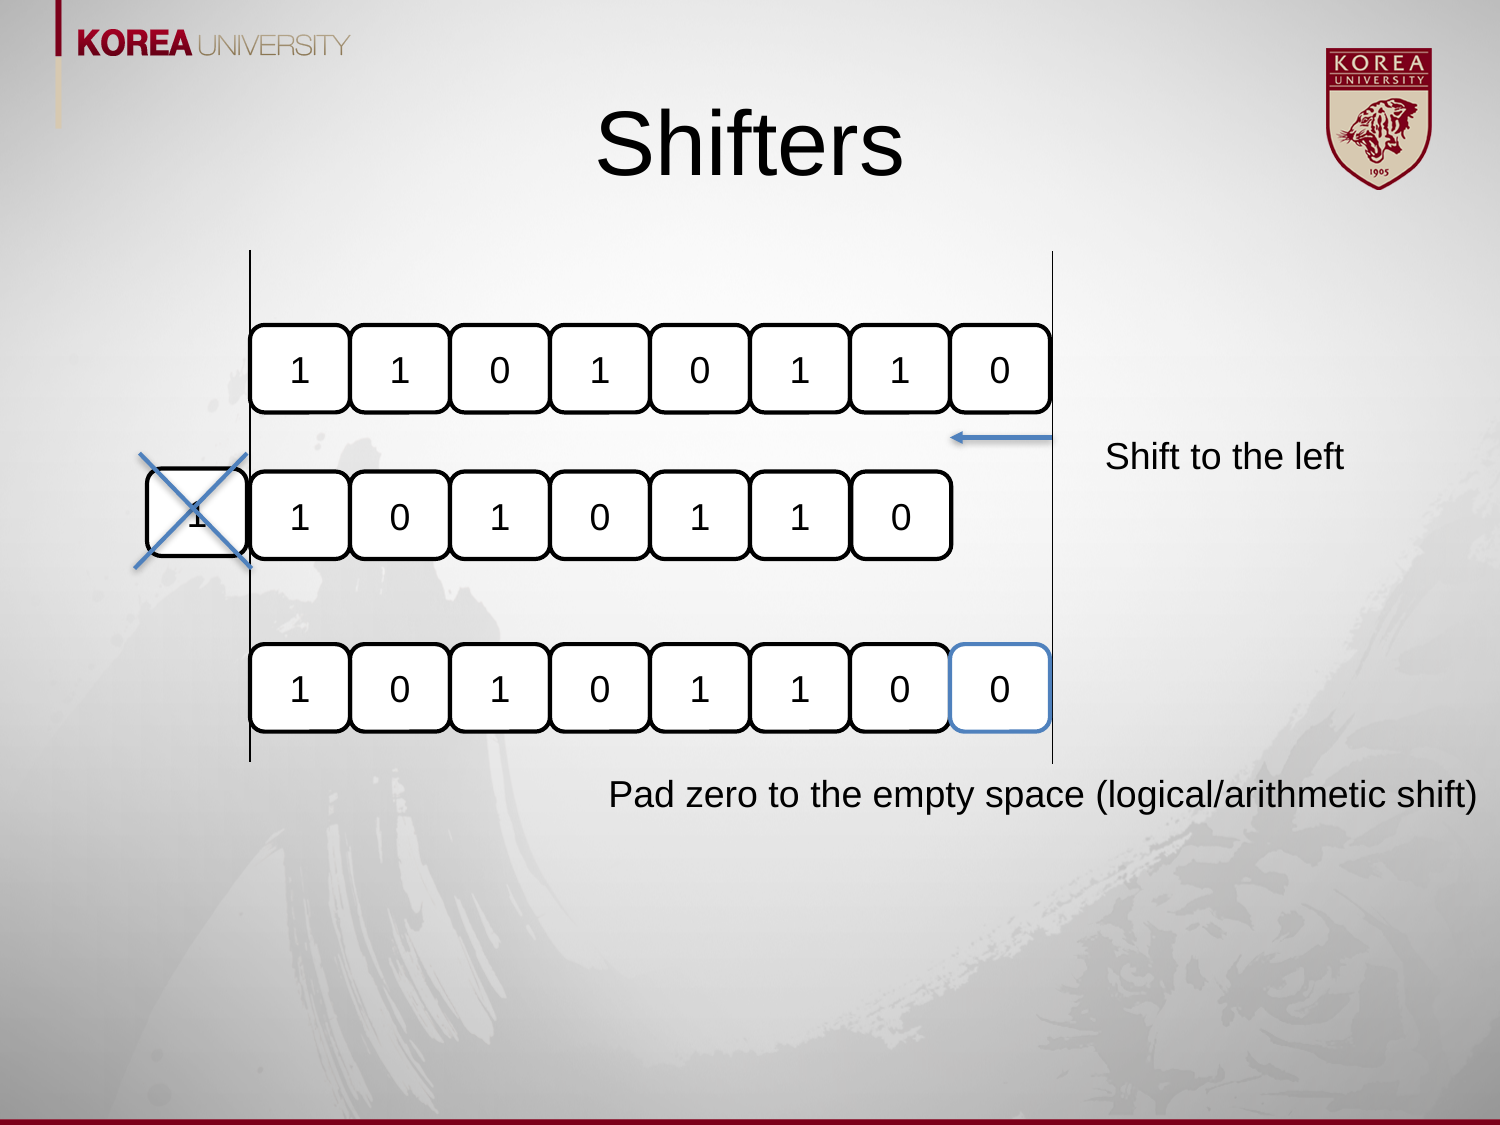

# Shifters
1
1
0
1
0
1
1
0
Shift to the left
1
1
0
1
0
1
1
0
1
0
1
0
1
1
0
0
Pad zero to the empty space (logical/arithmetic shift)